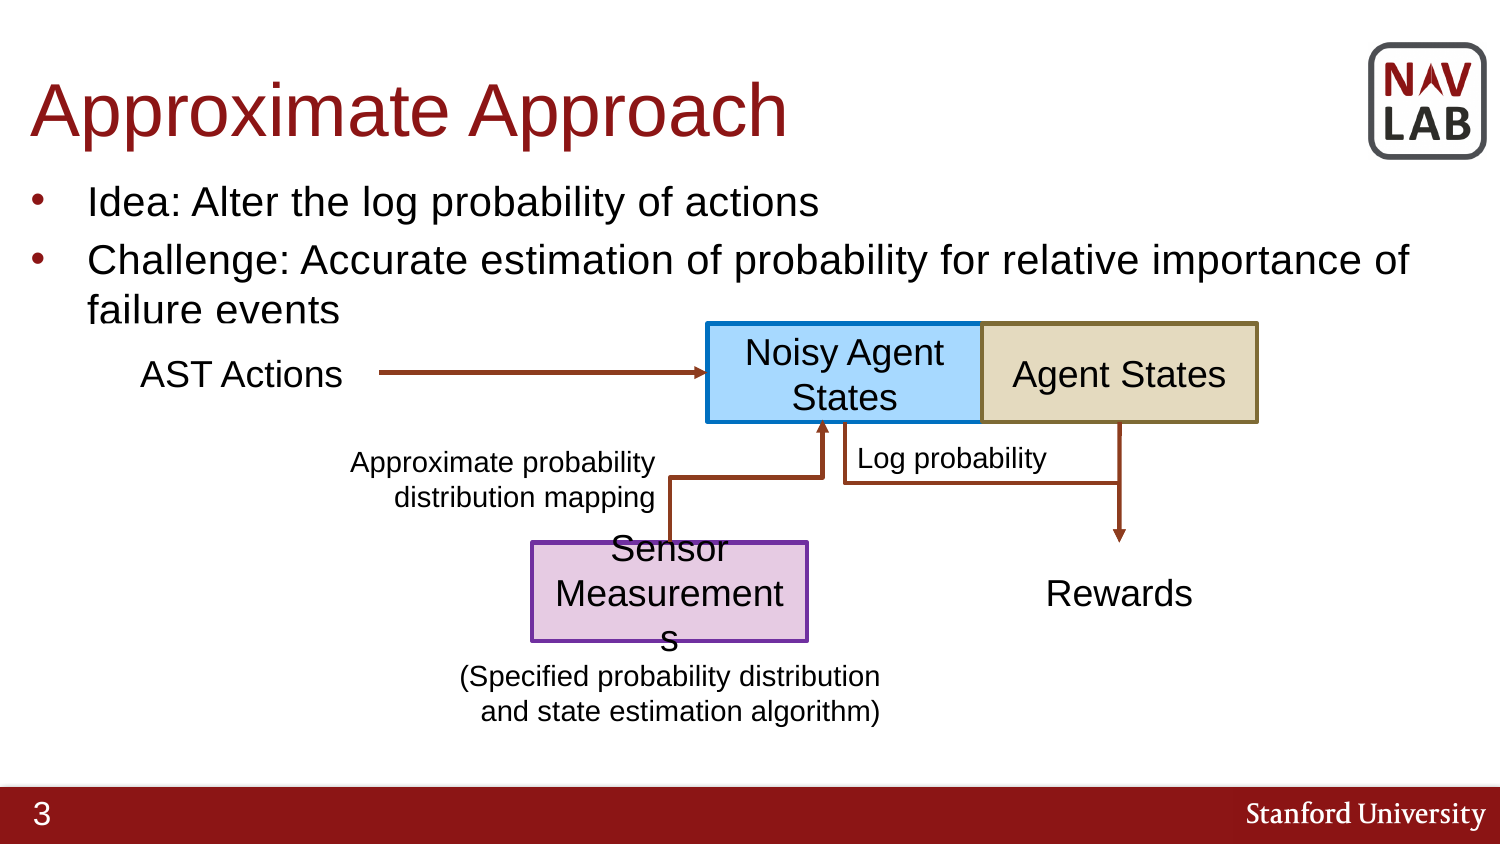

# Approximate Approach
Idea: Alter the log probability of actions
Challenge: Accurate estimation of probability for relative importance of failure events
AST Actions
Noisy Agent States
Agent States
Log probability
Approximate probability distribution mapping
Sensor Measurements
Rewards
(Specified probability distribution and state estimation algorithm)
3